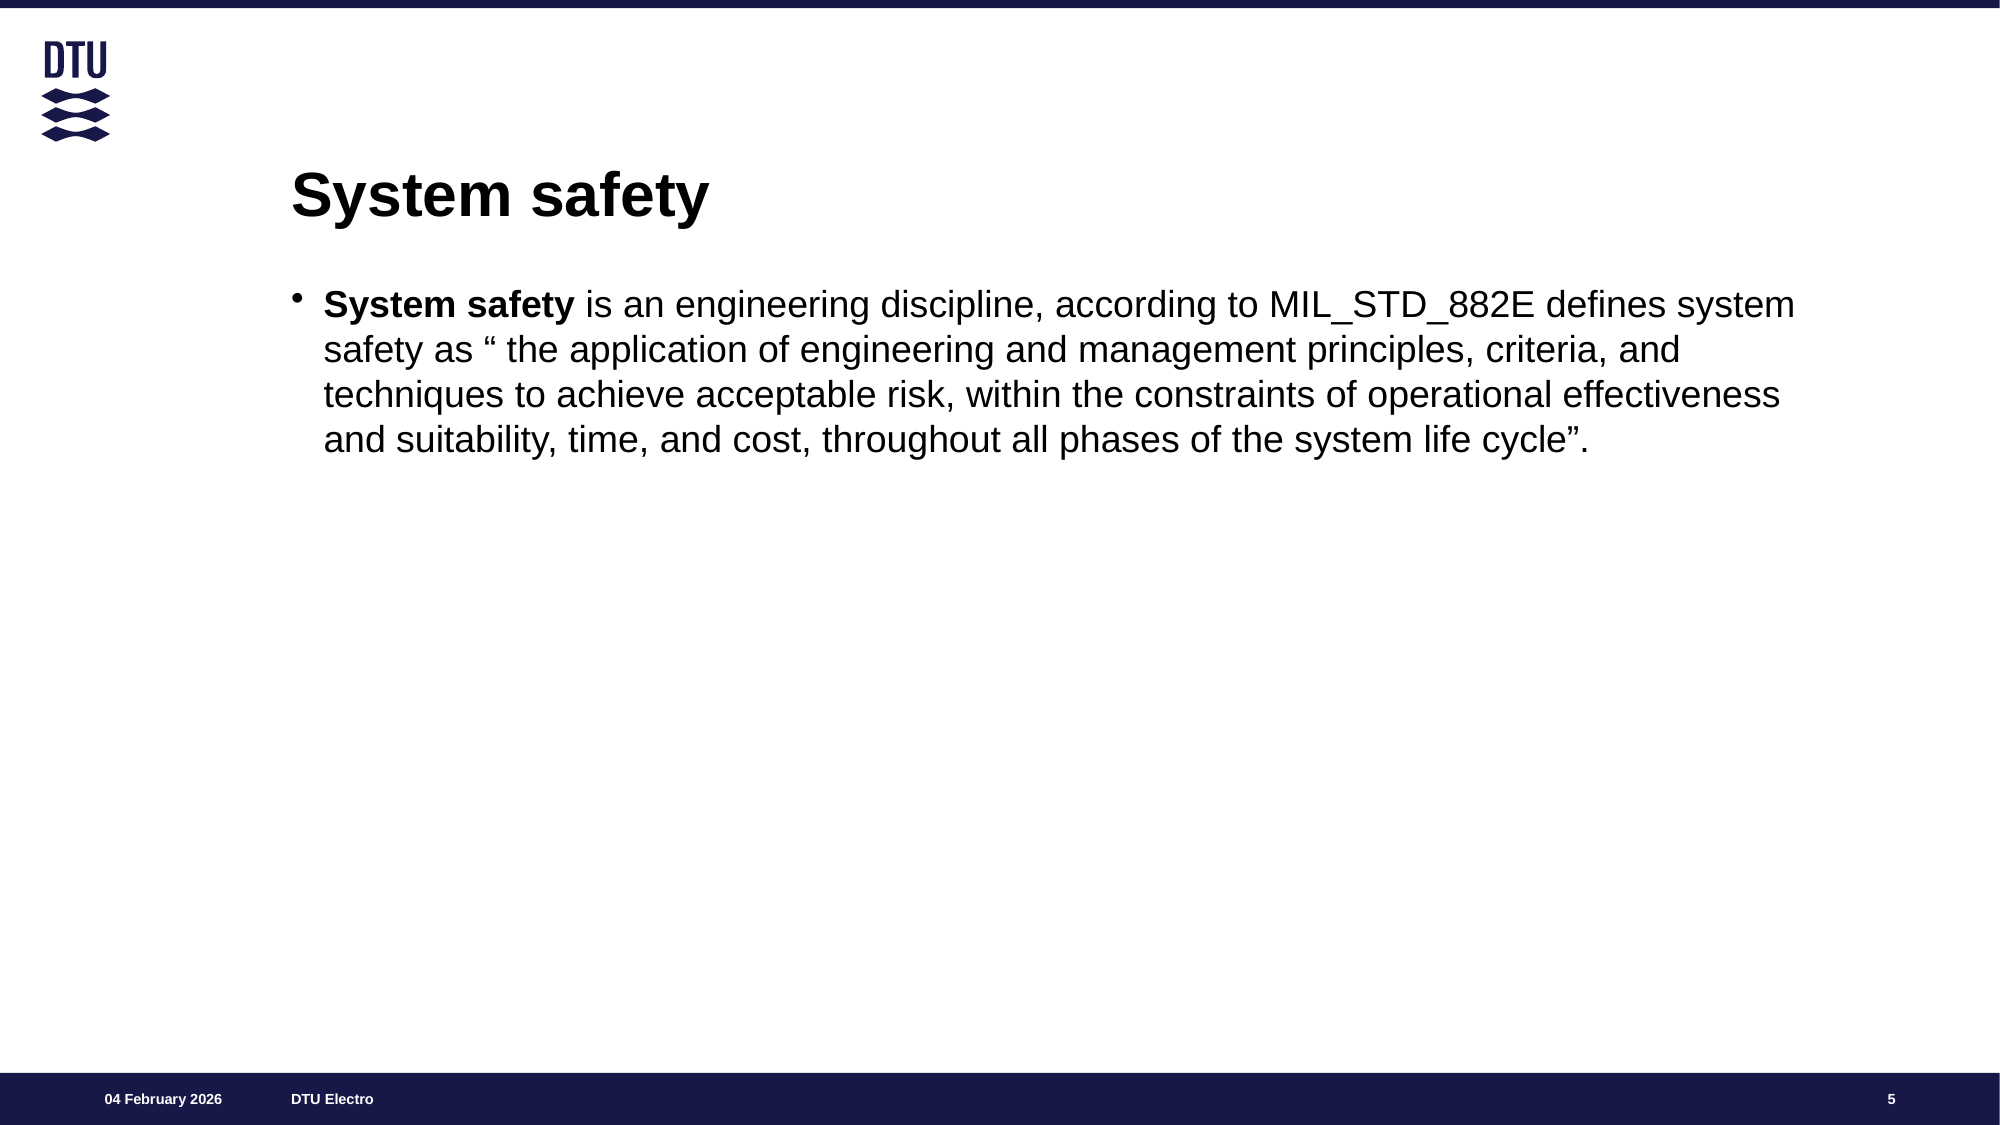

# System safety
System safety is an engineering discipline, according to MIL_STD_882E defines system safety as “ the application of engineering and management principles, criteria, and techniques to achieve acceptable risk, within the constraints of operational effectiveness and suitability, time, and cost, throughout all phases of the system life cycle”.

5